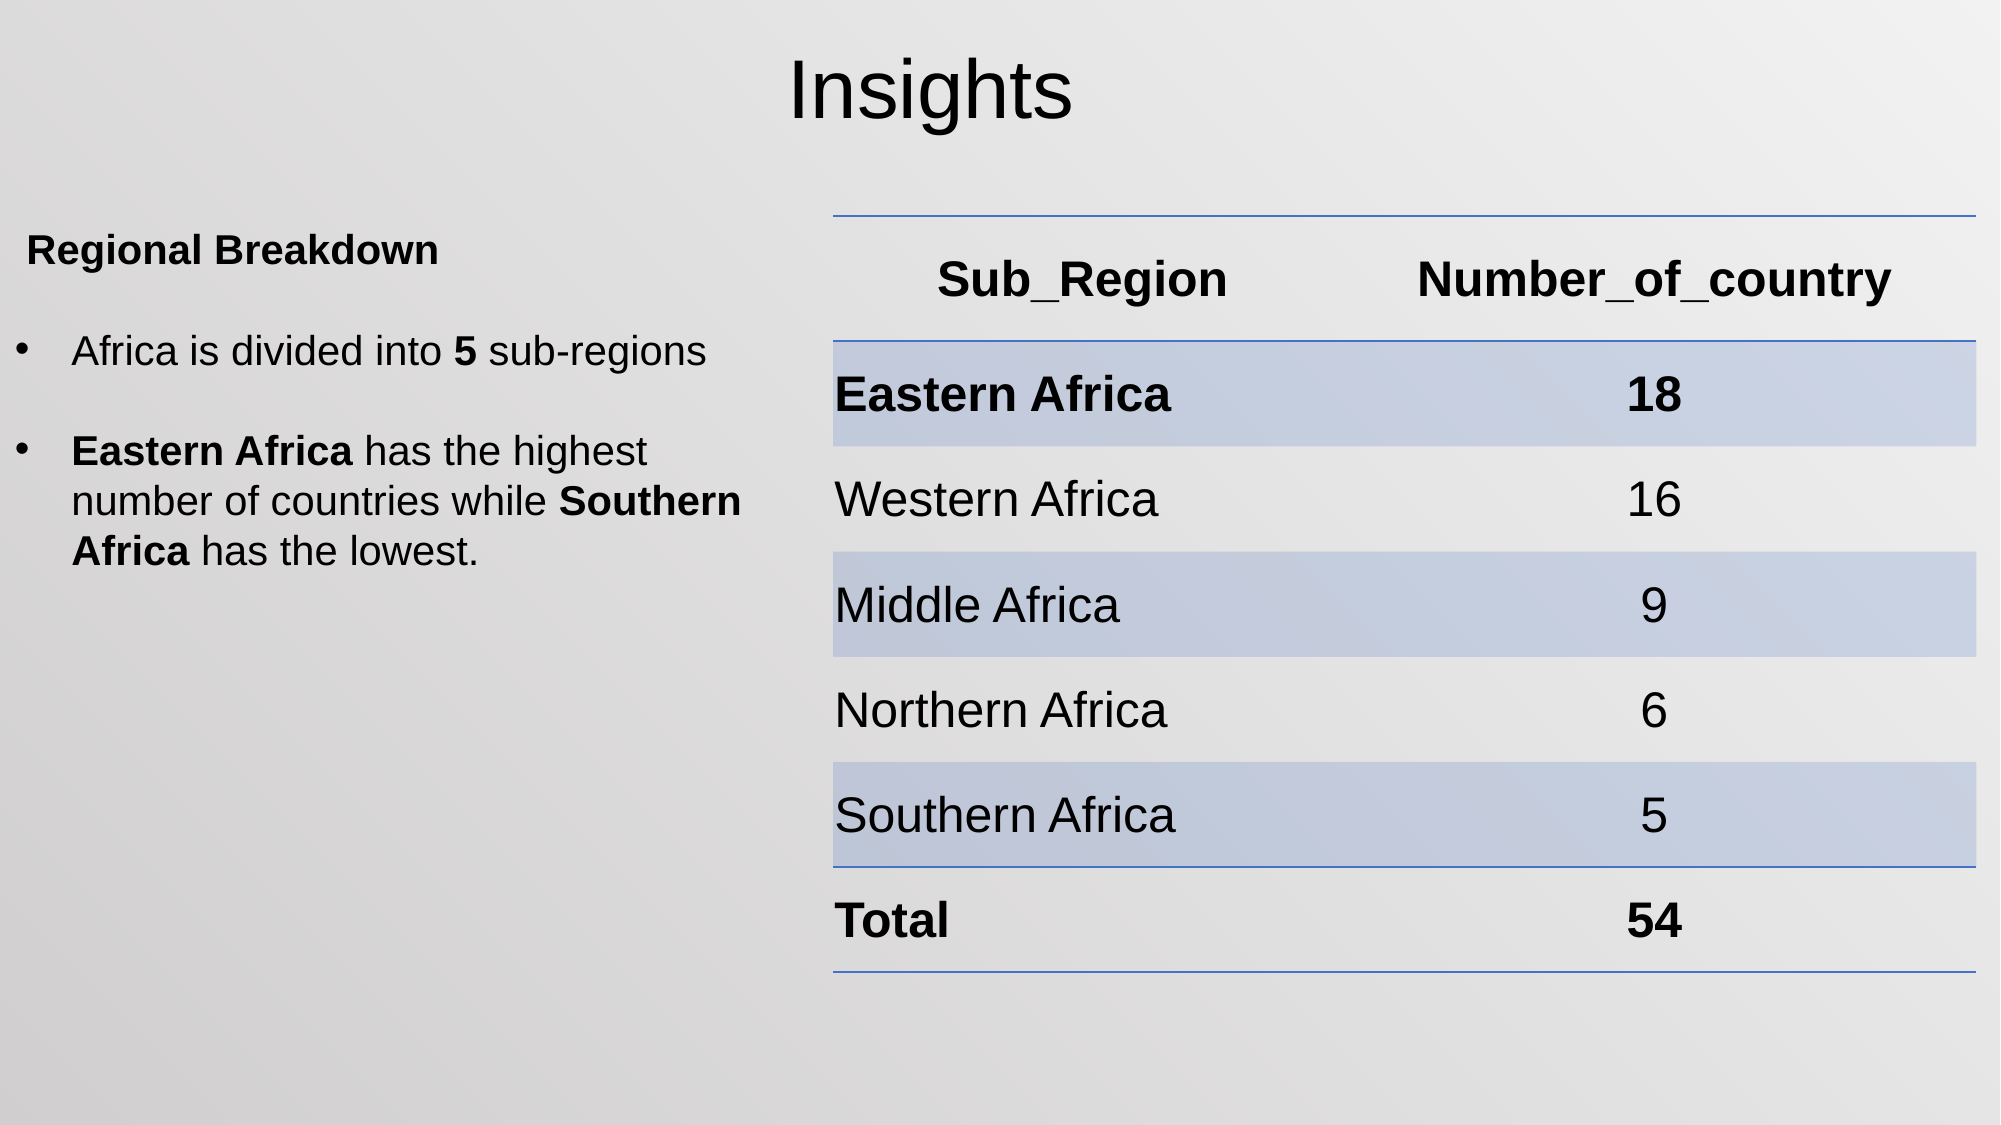

# Insights
| Sub\_Region | Number\_of\_country |
| --- | --- |
| Eastern Africa | 18 |
| Western Africa | 16 |
| Middle Africa | 9 |
| Northern Africa | 6 |
| Southern Africa | 5 |
| Total | 54 |
 Regional Breakdown

Africa is divided into 5 sub-regions

Eastern Africa has the highest number of countries while Southern Africa has the lowest.